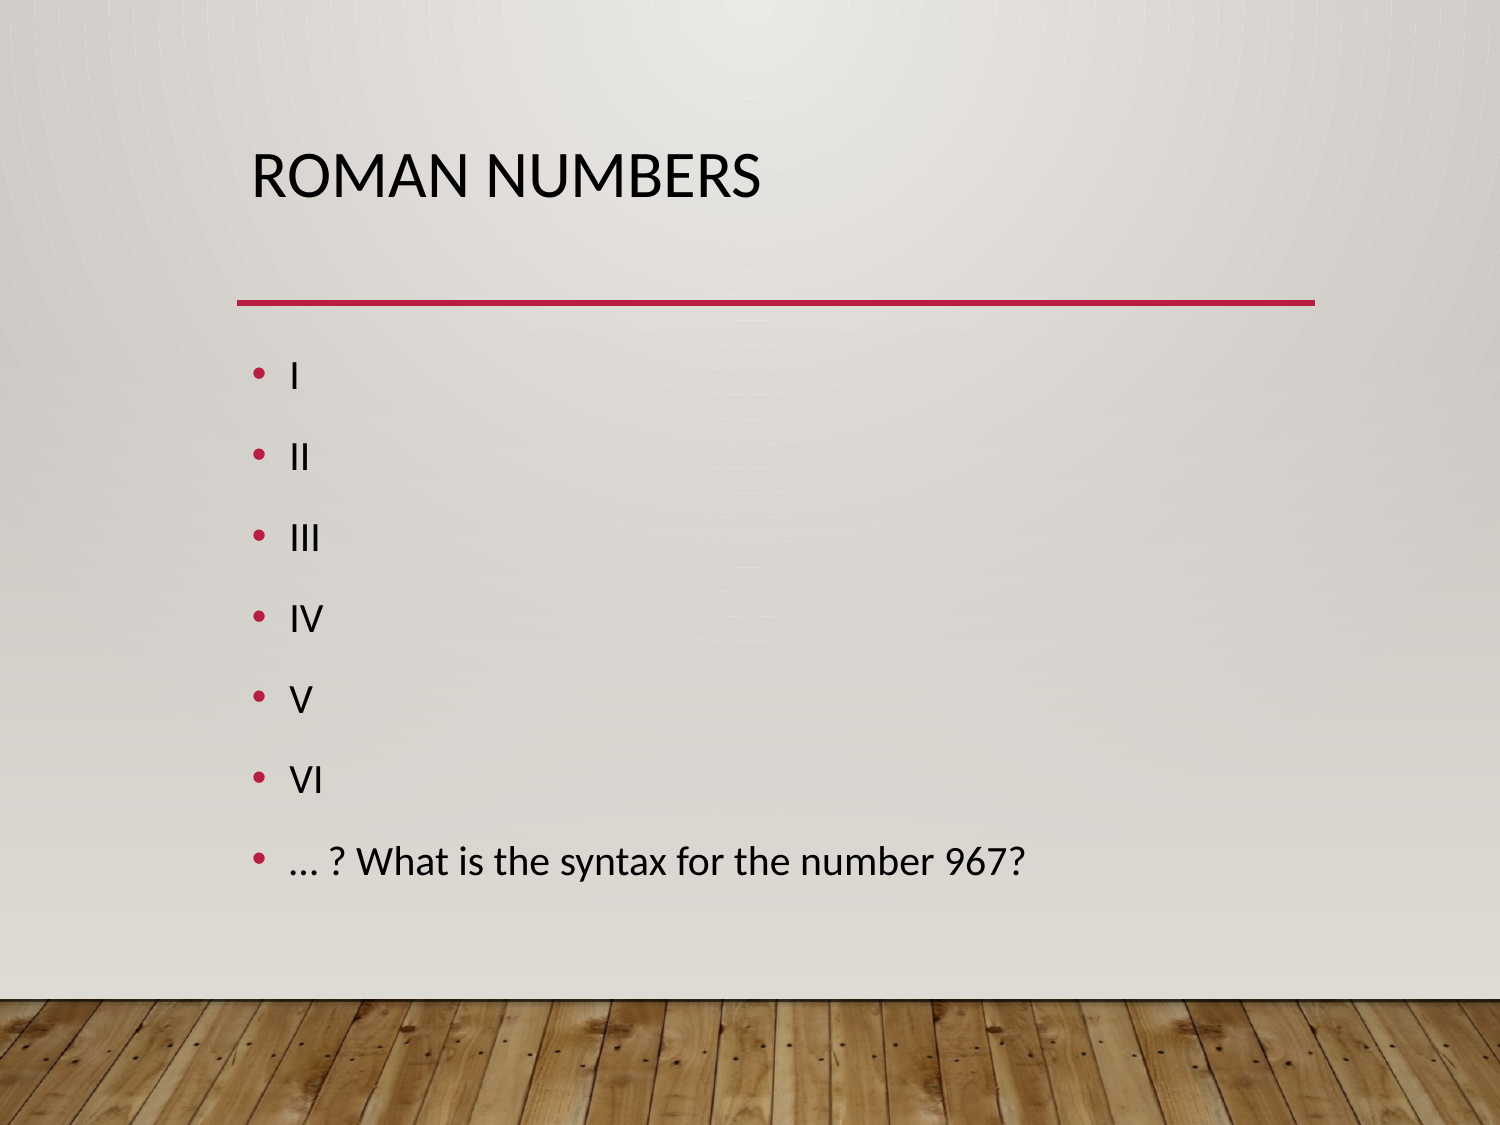

# Roman numbers
I
II
III
IV
V
VI
… ? What is the syntax for the number 967?